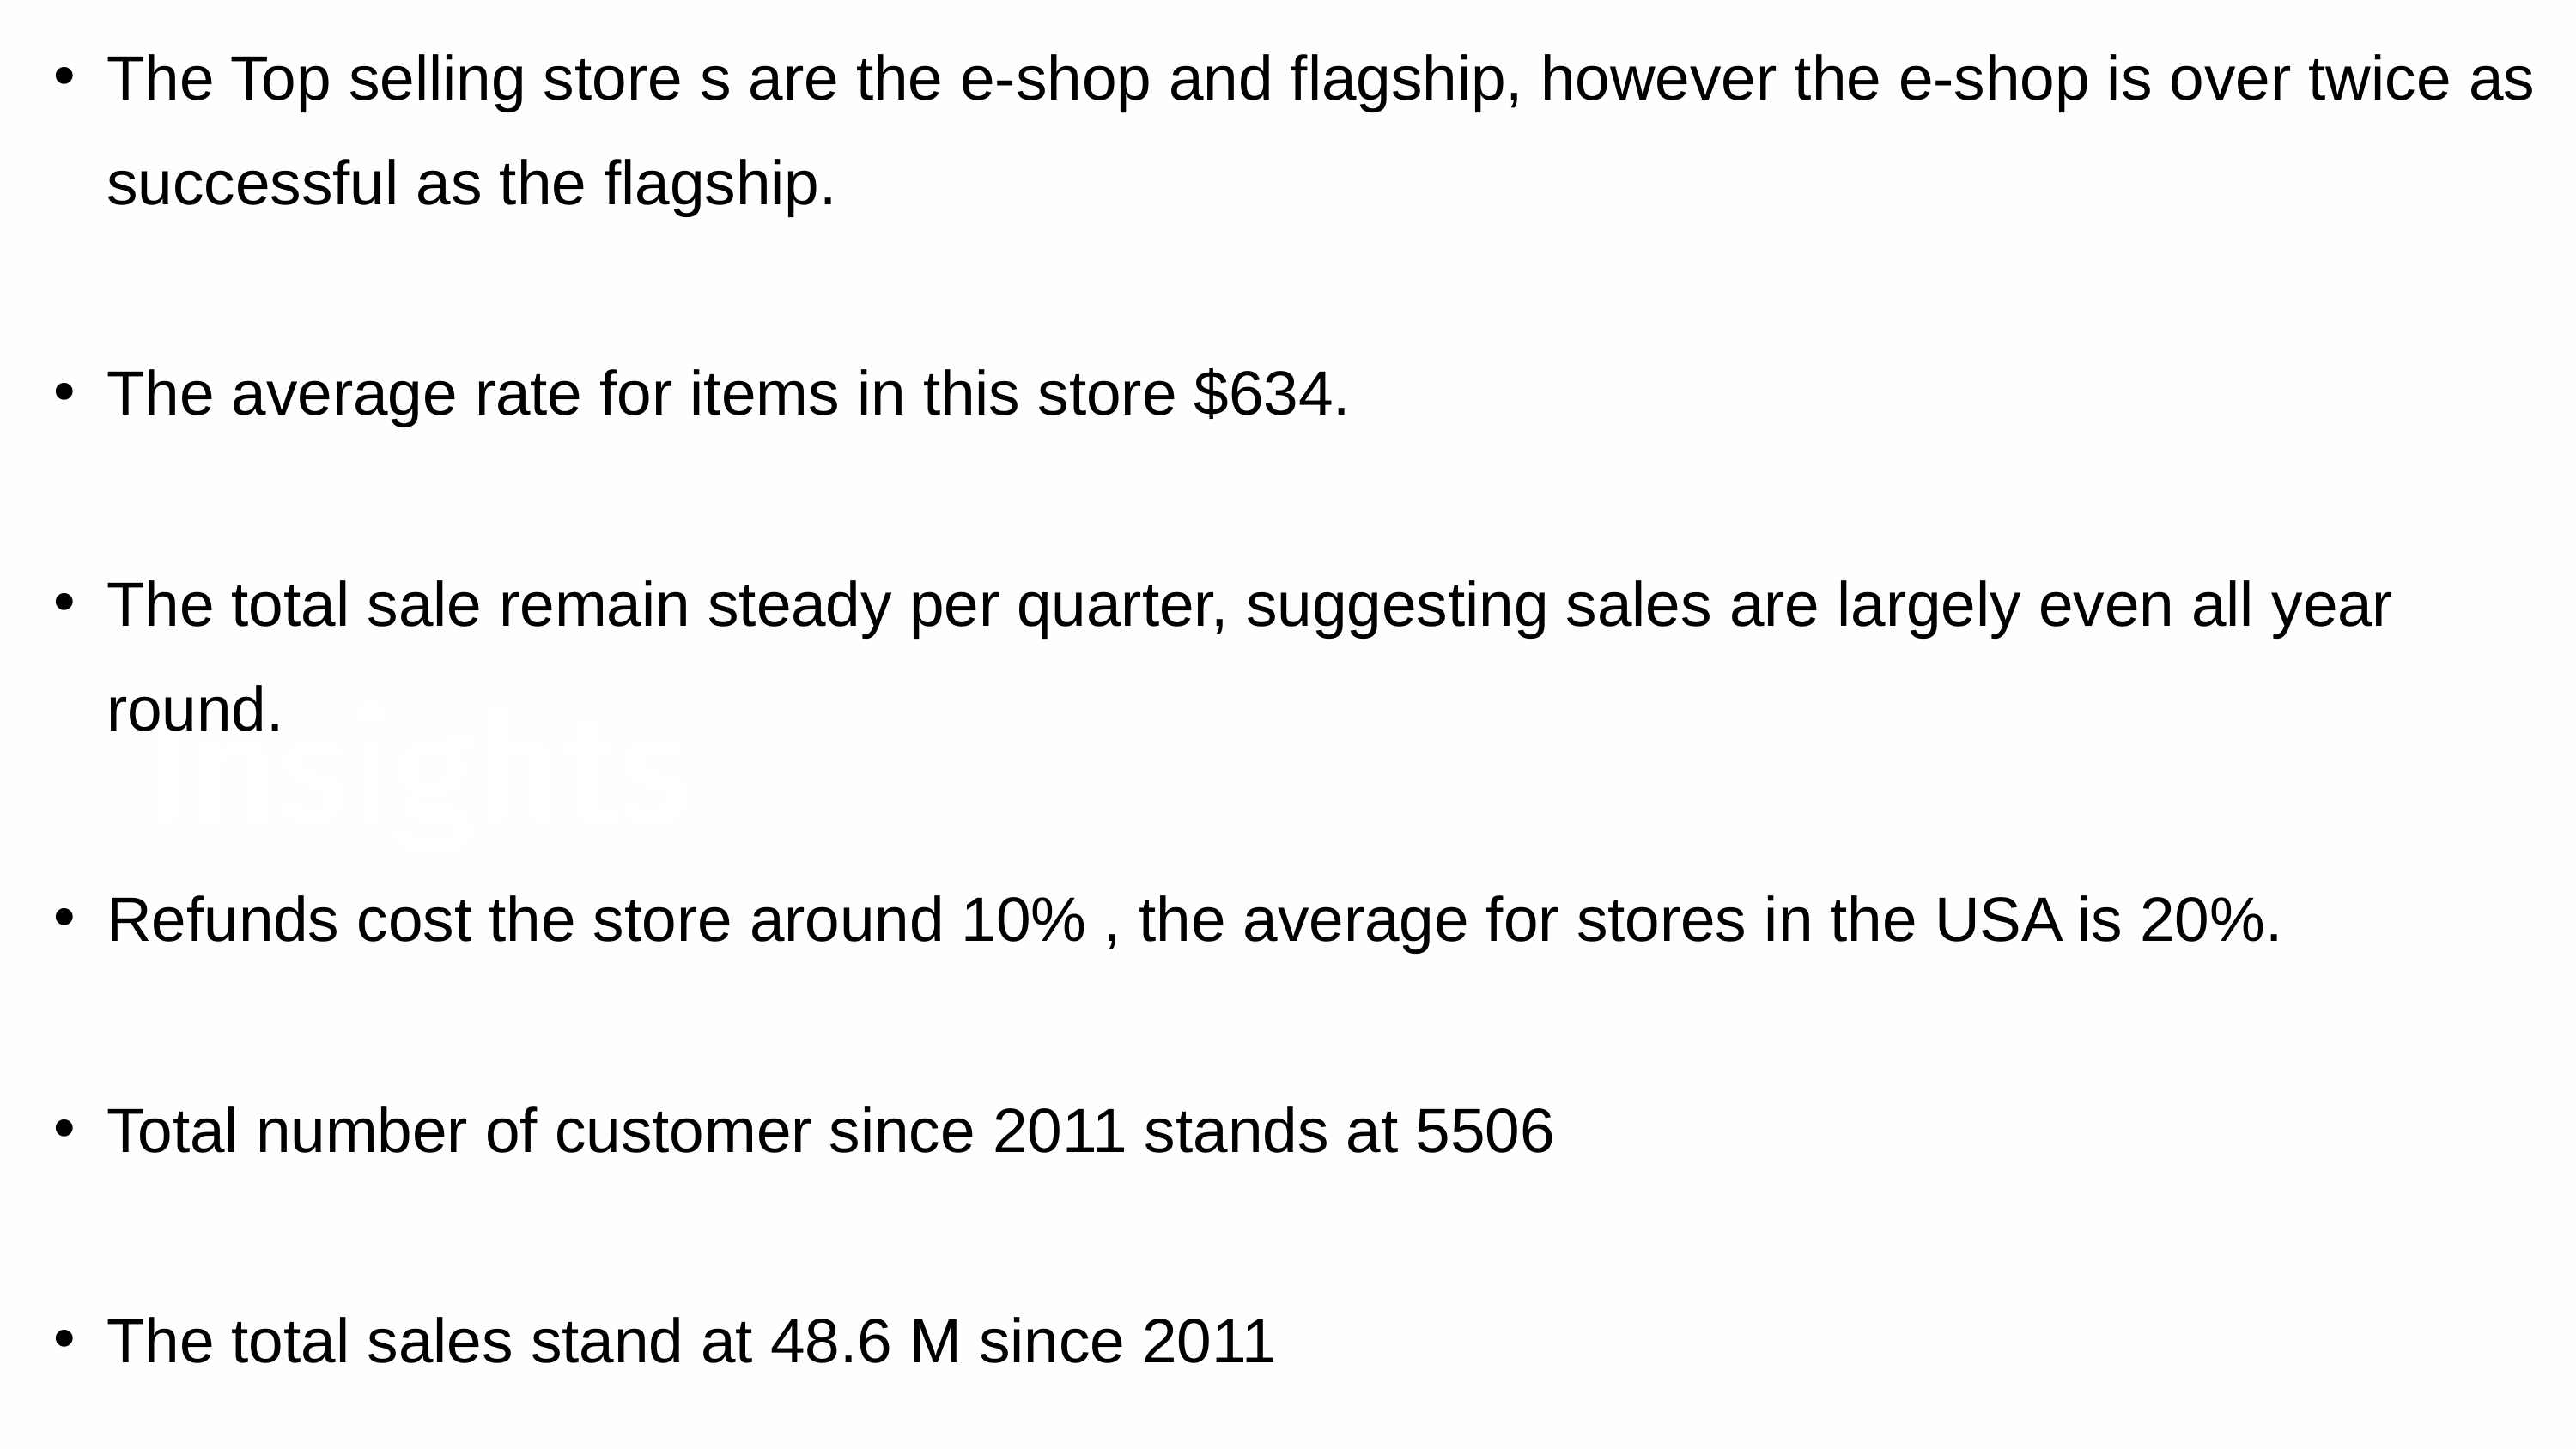

The Top selling store s are the e-shop and flagship, however the e-shop is over twice as successful as the flagship.

The average rate for items in this store $634.

The total sale remain steady per quarter, suggesting sales are largely even all year round.

Refunds cost the store around 10% , the average for stores in the USA is 20%.

Total number of customer since 2011 stands at 5506

The total sales stand at 48.6 M since 2011
Insights